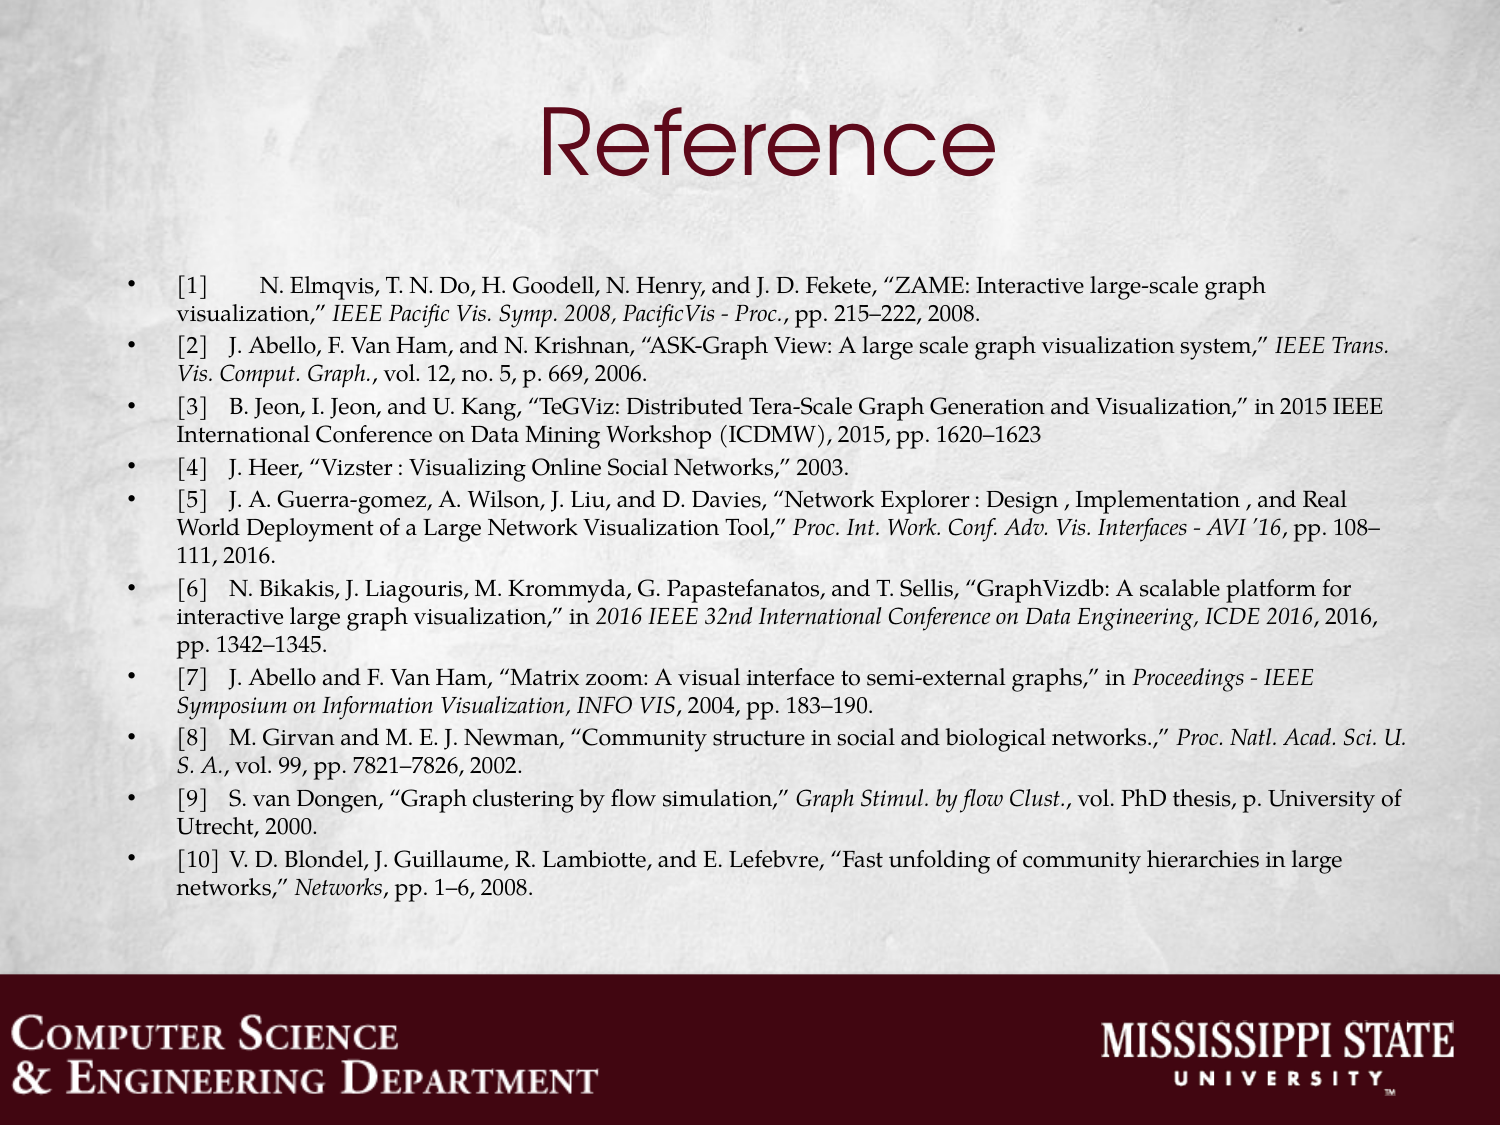

# Reference
[1]         N. Elmqvis, T. N. Do, H. Goodell, N. Henry, and J. D. Fekete, “ZAME: Interactive large-scale graph visualization,” IEEE Pacific Vis. Symp. 2008, PacificVis - Proc., pp. 215–222, 2008.
[2]	J. Abello, F. Van Ham, and N. Krishnan, “ASK-Graph View: A large scale graph visualization system,” IEEE Trans. Vis. Comput. Graph., vol. 12, no. 5, p. 669, 2006.
[3]	B. Jeon, I. Jeon, and U. Kang, “TeGViz: Distributed Tera-Scale Graph Generation and Visualization,” in 2015 IEEE International Conference on Data Mining Workshop (ICDMW), 2015, pp. 1620–1623
[4]	J. Heer, “Vizster : Visualizing Online Social Networks,” 2003.
[5]	J. A. Guerra-gomez, A. Wilson, J. Liu, and D. Davies, “Network Explorer : Design , Implementation , and Real World Deployment of a Large Network Visualization Tool,” Proc. Int. Work. Conf. Adv. Vis. Interfaces - AVI ’16, pp. 108–111, 2016.
[6]	N. Bikakis, J. Liagouris, M. Krommyda, G. Papastefanatos, and T. Sellis, “GraphVizdb: A scalable platform for interactive large graph visualization,” in 2016 IEEE 32nd International Conference on Data Engineering, ICDE 2016, 2016, pp. 1342–1345.
[7]	J. Abello and F. Van Ham, “Matrix zoom: A visual interface to semi-external graphs,” in Proceedings - IEEE Symposium on Information Visualization, INFO VIS, 2004, pp. 183–190.
[8]	M. Girvan and M. E. J. Newman, “Community structure in social and biological networks.,” Proc. Natl. Acad. Sci. U. S. A., vol. 99, pp. 7821–7826, 2002.
[9]	S. van Dongen, “Graph clustering by flow simulation,” Graph Stimul. by flow Clust., vol. PhD thesis, p. University of Utrecht, 2000.
[10]	V. D. Blondel, J. Guillaume, R. Lambiotte, and E. Lefebvre, “Fast unfolding of community hierarchies in large networks,” Networks, pp. 1–6, 2008.